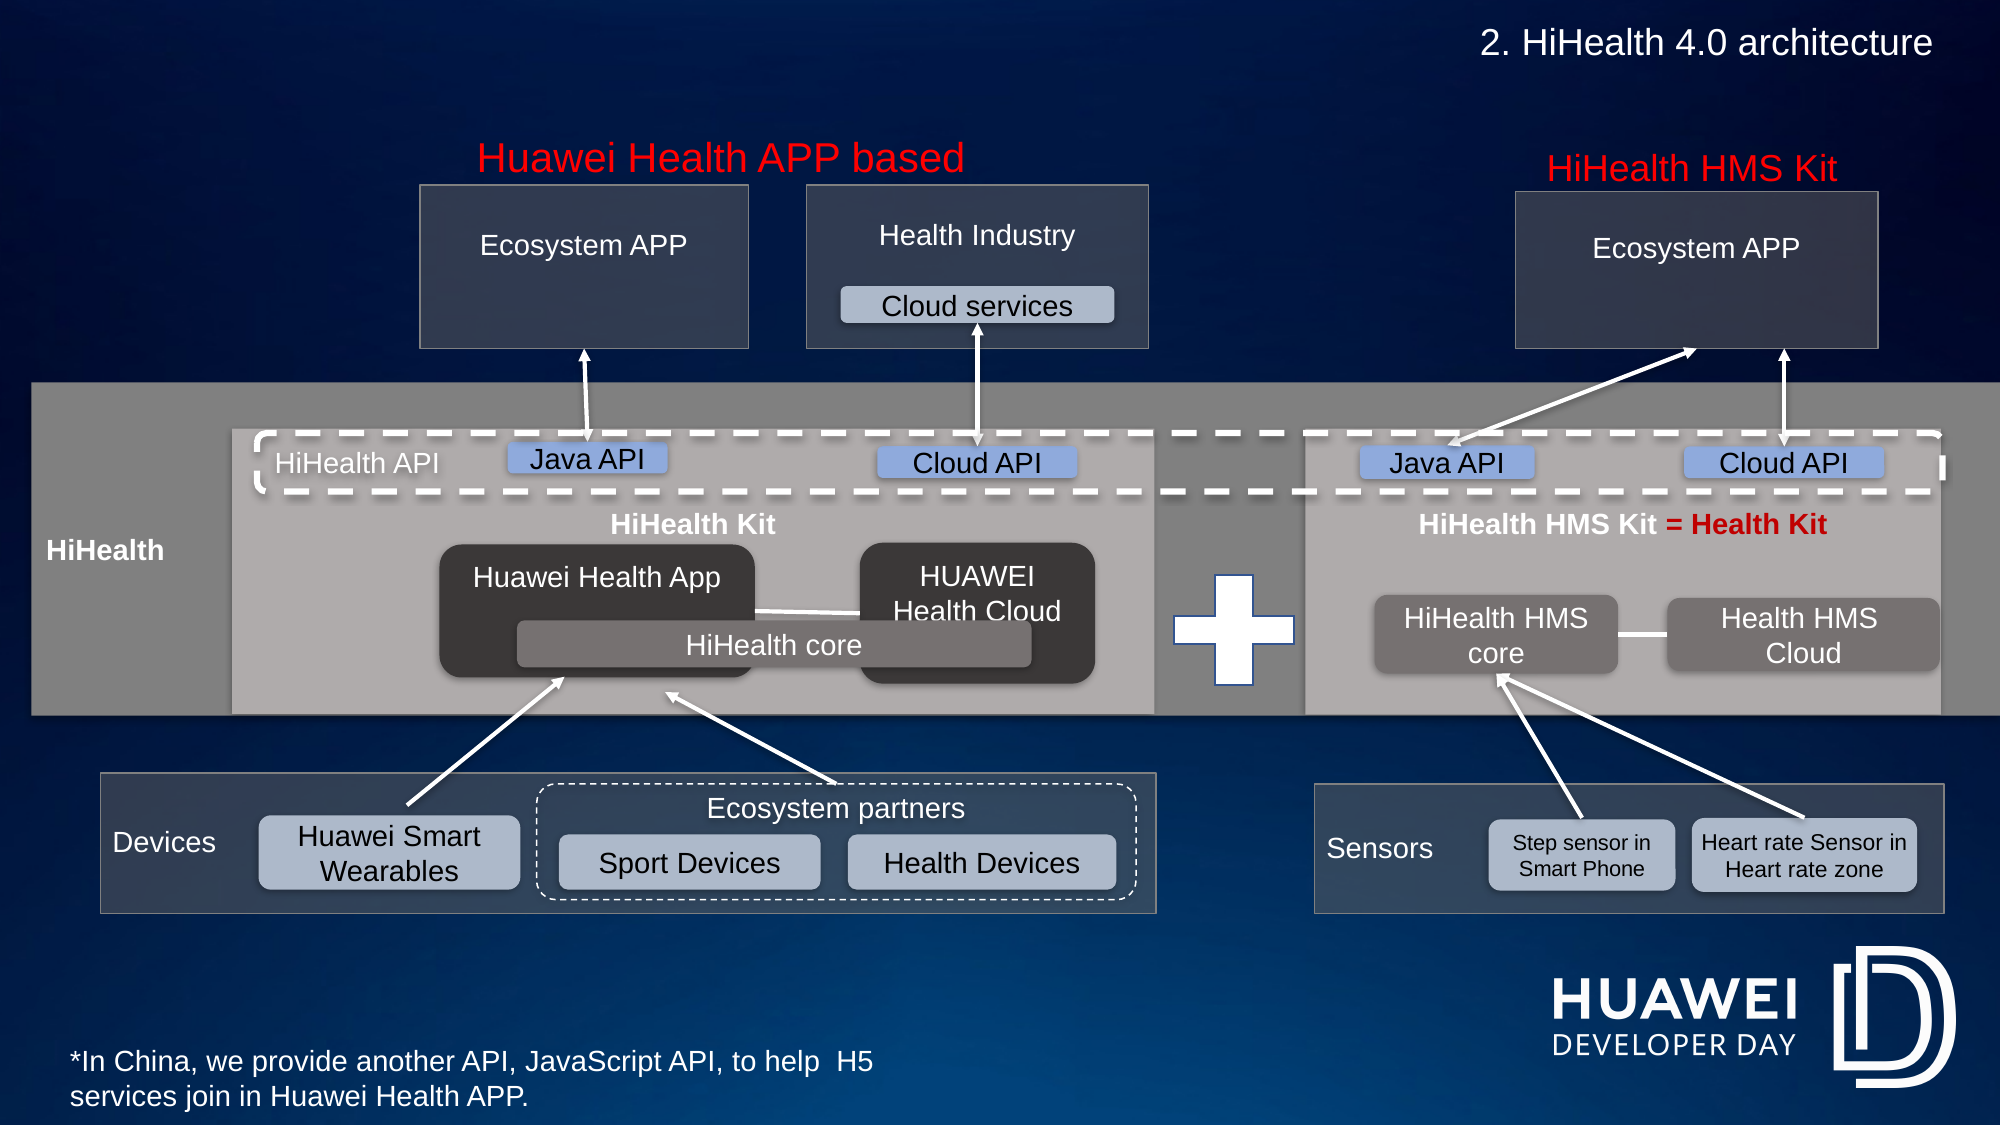

2. HiHealth 4.0 architecture
Huawei Health APP based
Health Industry
Ecosystem APP

Ecosystem APP

Cloud services
HiHealth

HiHealth Kit

HiHealth HMS Kit = Health Kit
HiHealth API
Java API
Java API
Cloud API
Cloud API
HUAWEI Health Cloud
Huawei Health App
HiHealth HMS core
Health HMS  Cloud
HiHealth core
Devices
Ecosystem partners
Sensors
Huawei Smart Wearables
Heart rate Sensor in Heart rate zone
Step sensor in Smart Phone
Sport Devices
Health Devices

HiHealth HMS Kit
*In China, we provide another API, JavaScript API, to help  H5 services join in Huawei Health APP.